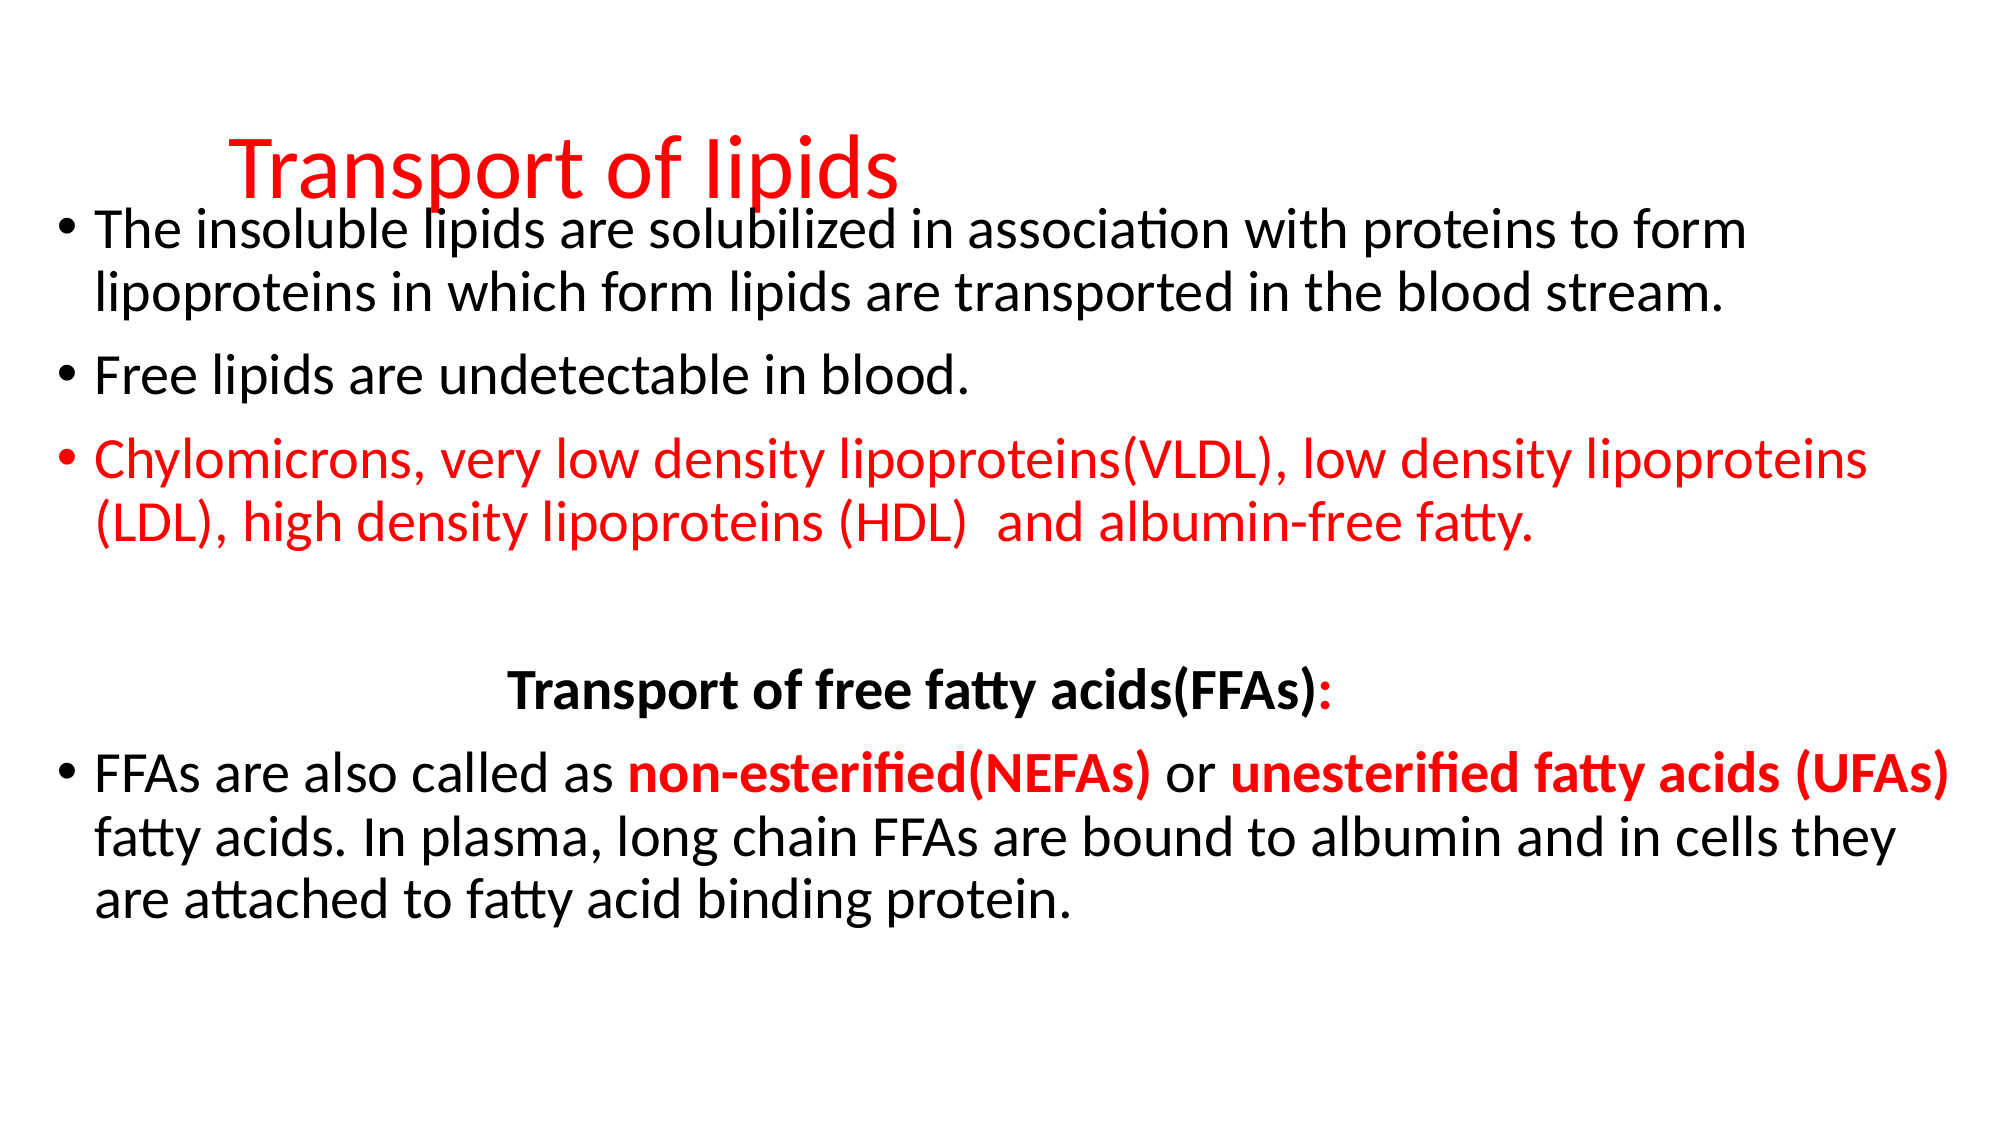

# Transport of Iipids

The insoluble lipids are solubilized in association with proteins to form lipoproteins in which form lipids are transported in the blood stream.
Free lipids are undetectable in blood.
Chylomicrons, very low density lipoproteins(VLDL), low density lipoproteins (LDL), high density lipoproteins (HDL)  and albumin-free fatty.

                                  Transport of free fatty acids(FFAs):
FFAs are also called as non-esterified(NEFAs) or unesterified fatty acids (UFAs) fatty acids. In plasma, long chain FFAs are bound to albumin and in cells they are attached to fatty acid binding protein.